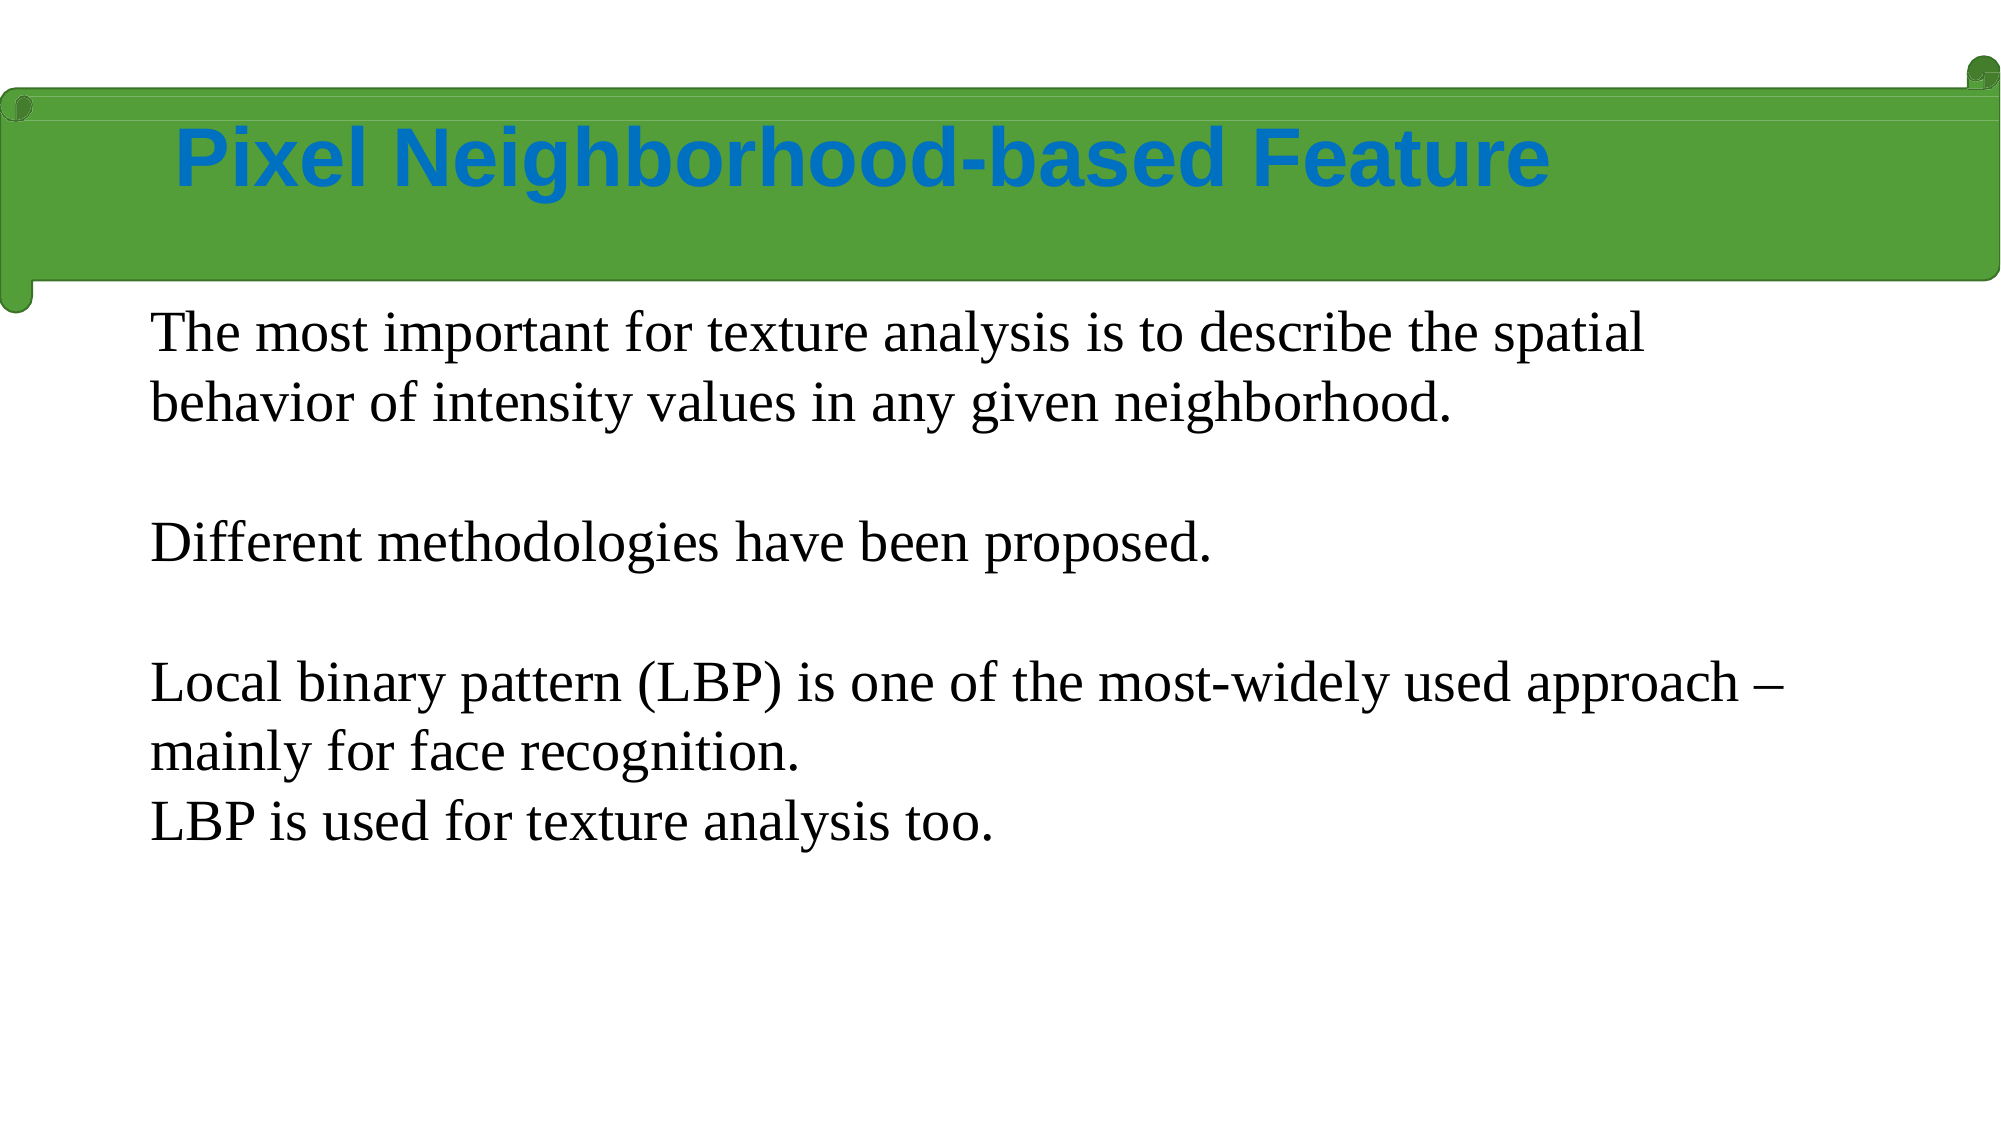

# Pixel Neighborhood-based Feature
The most important for texture analysis is to describe the spatial behavior of intensity values in any given neighborhood.

Different methodologies have been proposed.

Local binary pattern (LBP) is one of the most-widely used approach – mainly for face recognition.
LBP is used for texture analysis too.